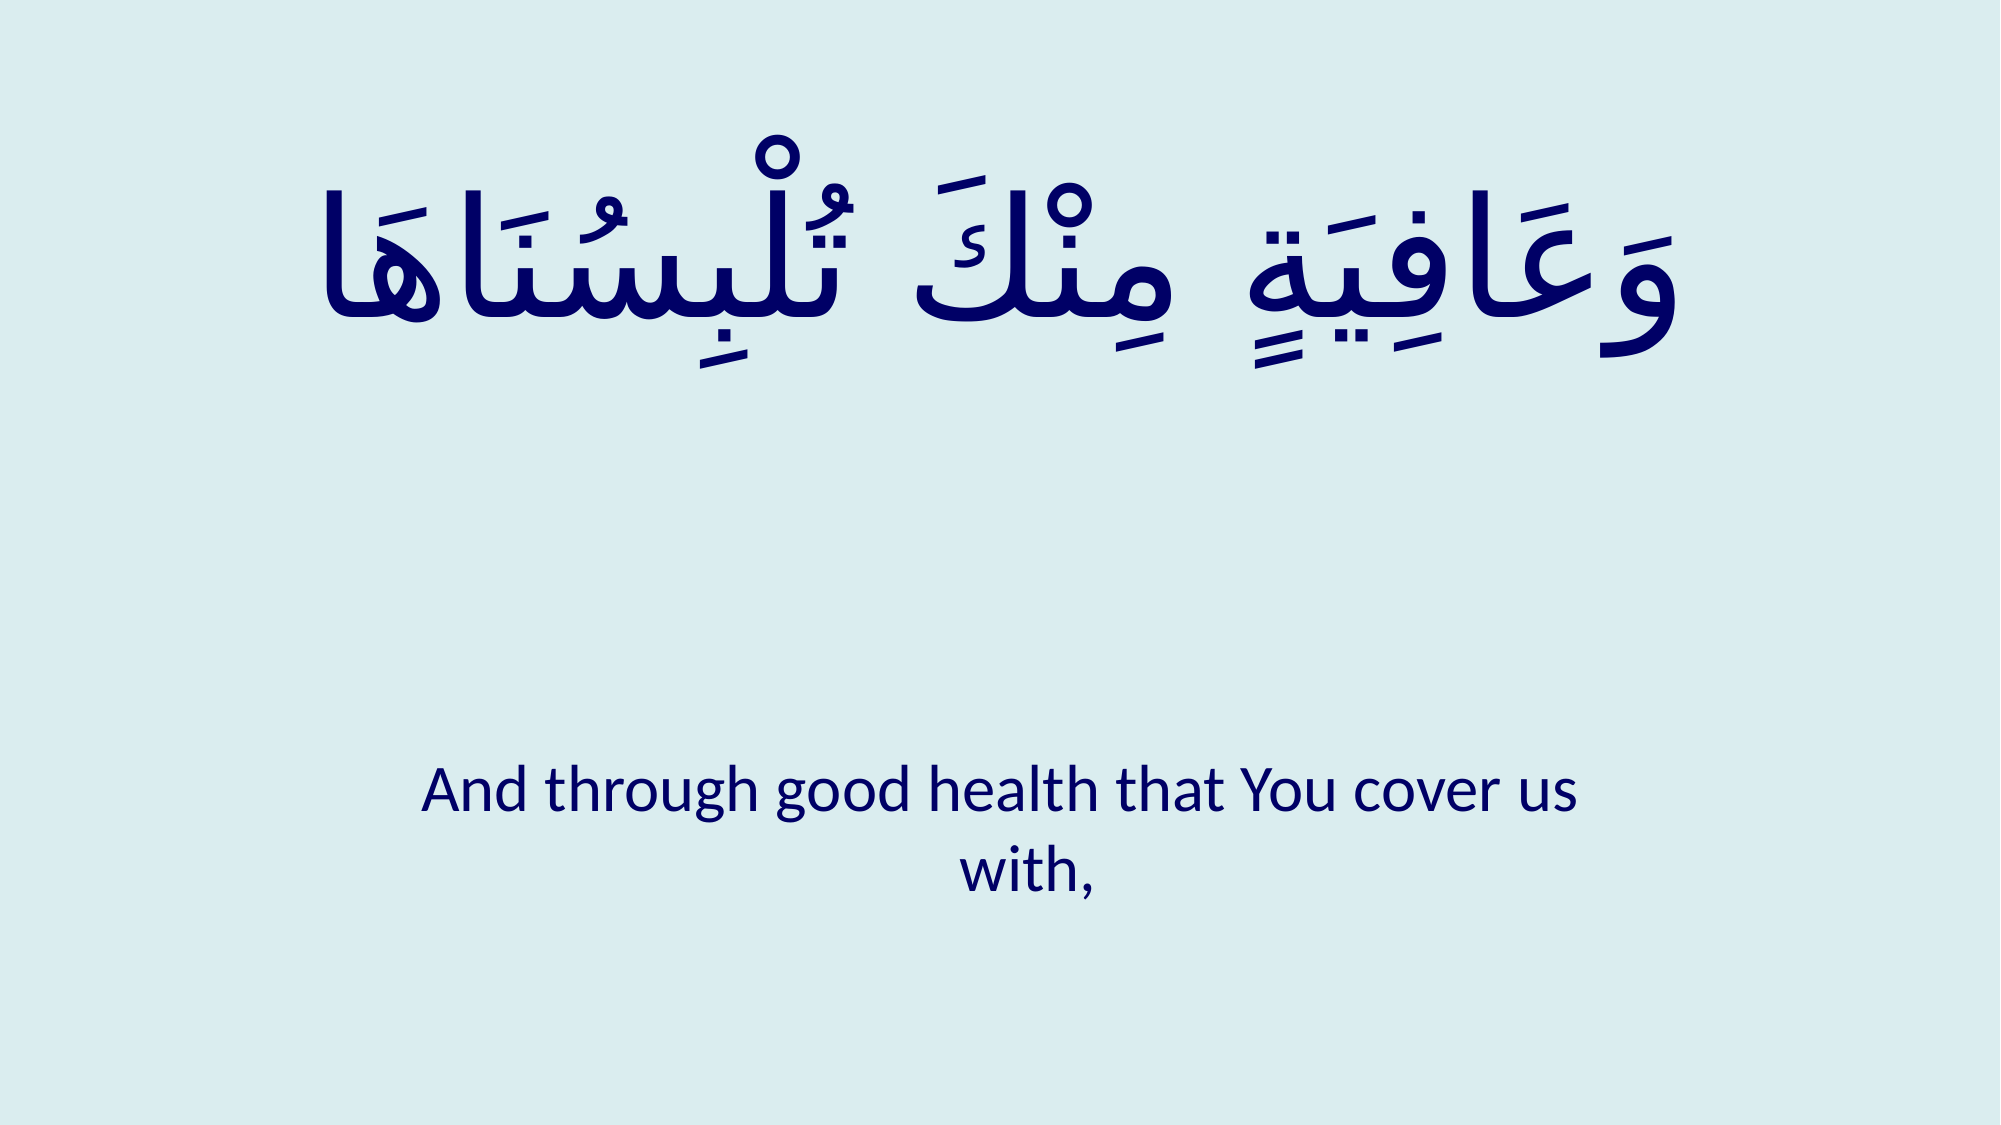

# وَعَافِيَةٍ مِنْكَ تُلْبِسُنَاهَا
And through good health that You cover us with,